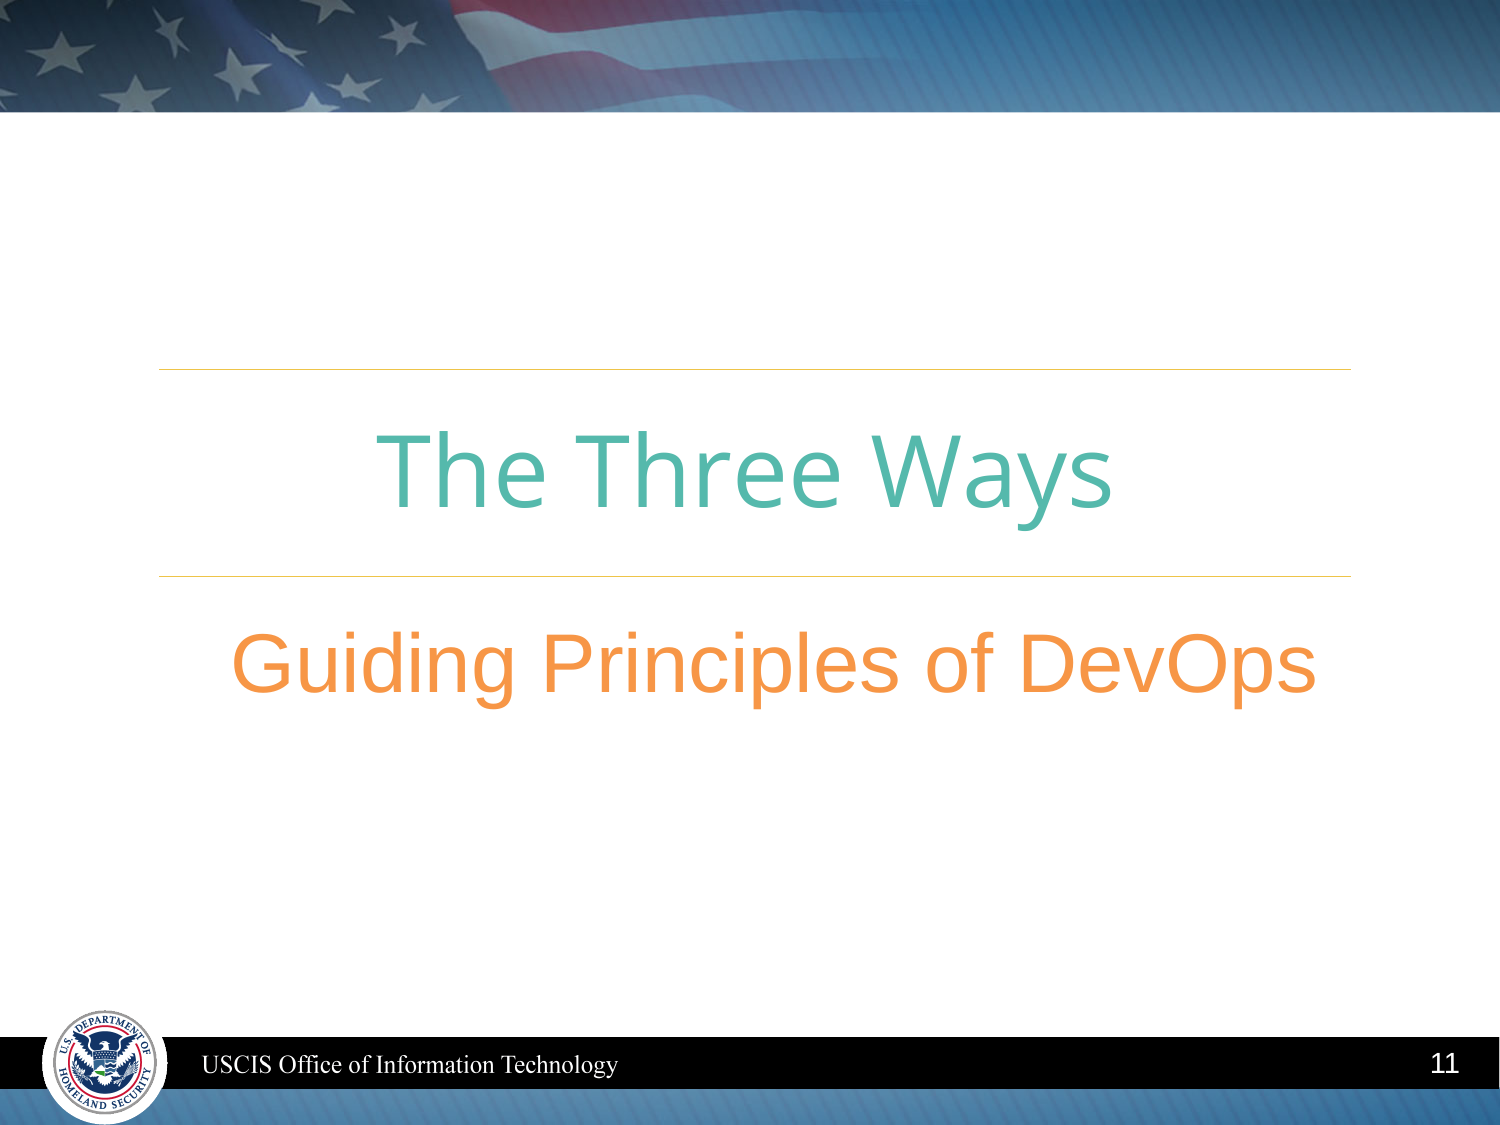

The Three Ways
Guiding Principles of DevOps
11